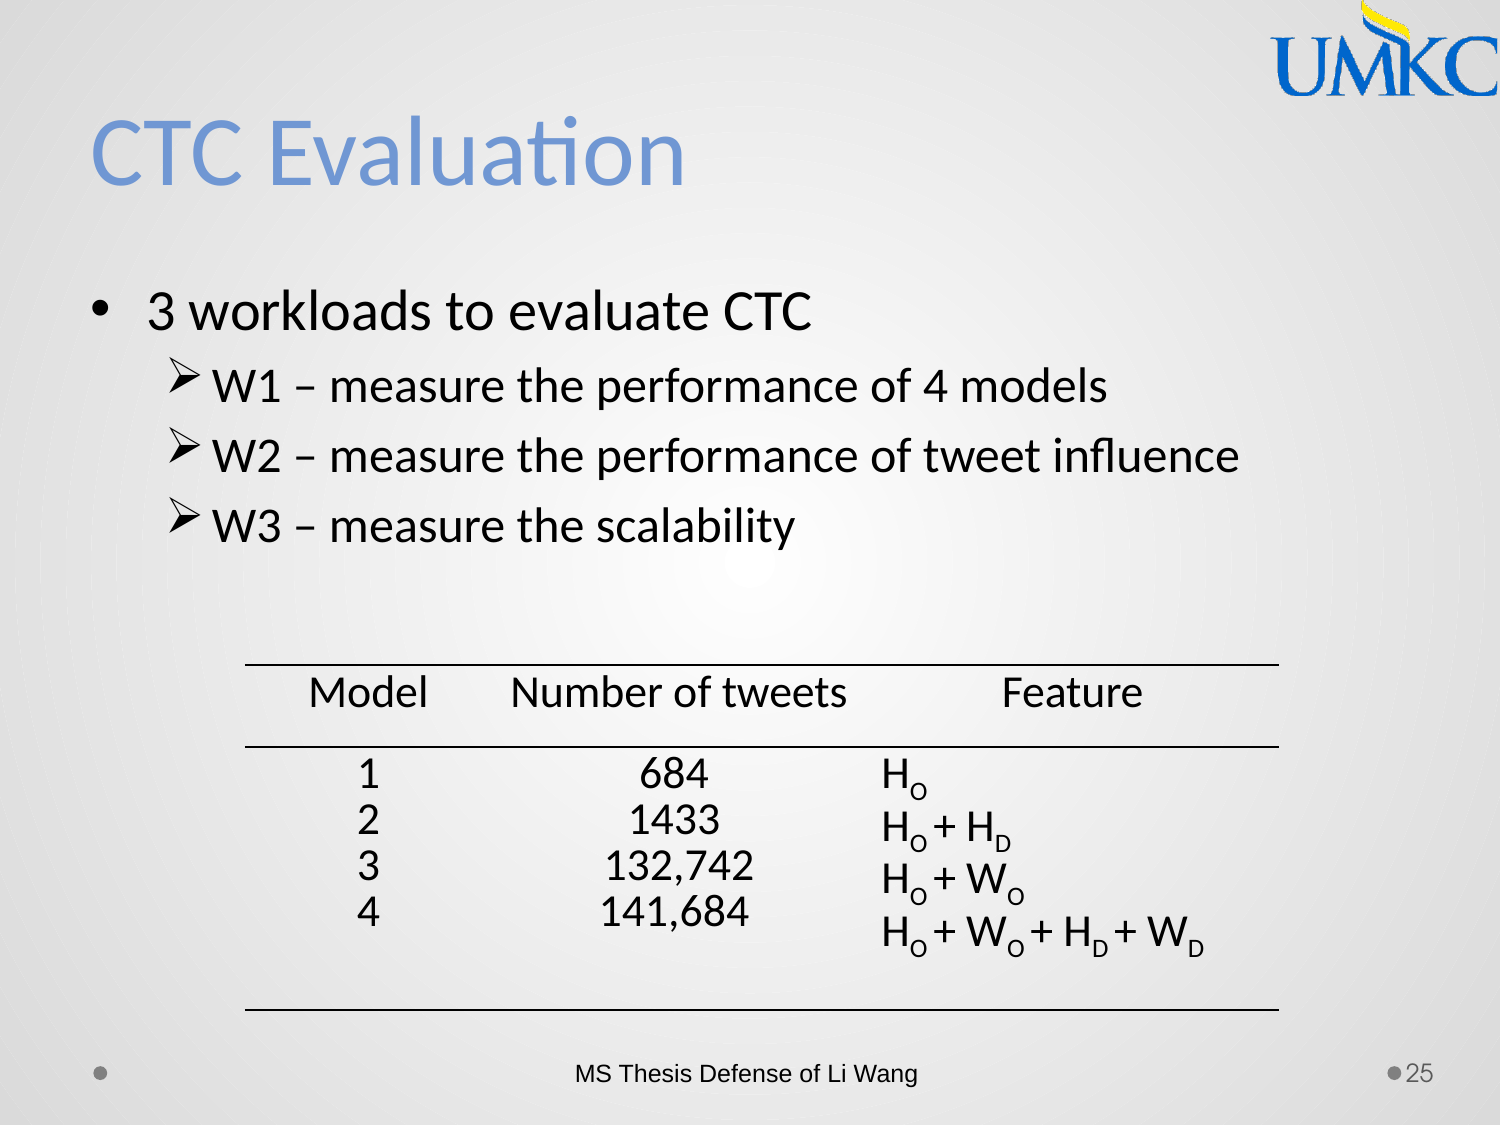

# CTC Evaluation
3 workloads to evaluate CTC
W1 – measure the performance of 4 models
W2 – measure the performance of tweet influence
W3 – measure the scalability
| Model | Number of tweets | Feature |
| --- | --- | --- |
| 1 2 3 4 | 684 1433 132,742 141,684 | HO HO + HD HO + WO HO + WO + HD + WD |
MS Thesis Defense of Li Wang
25